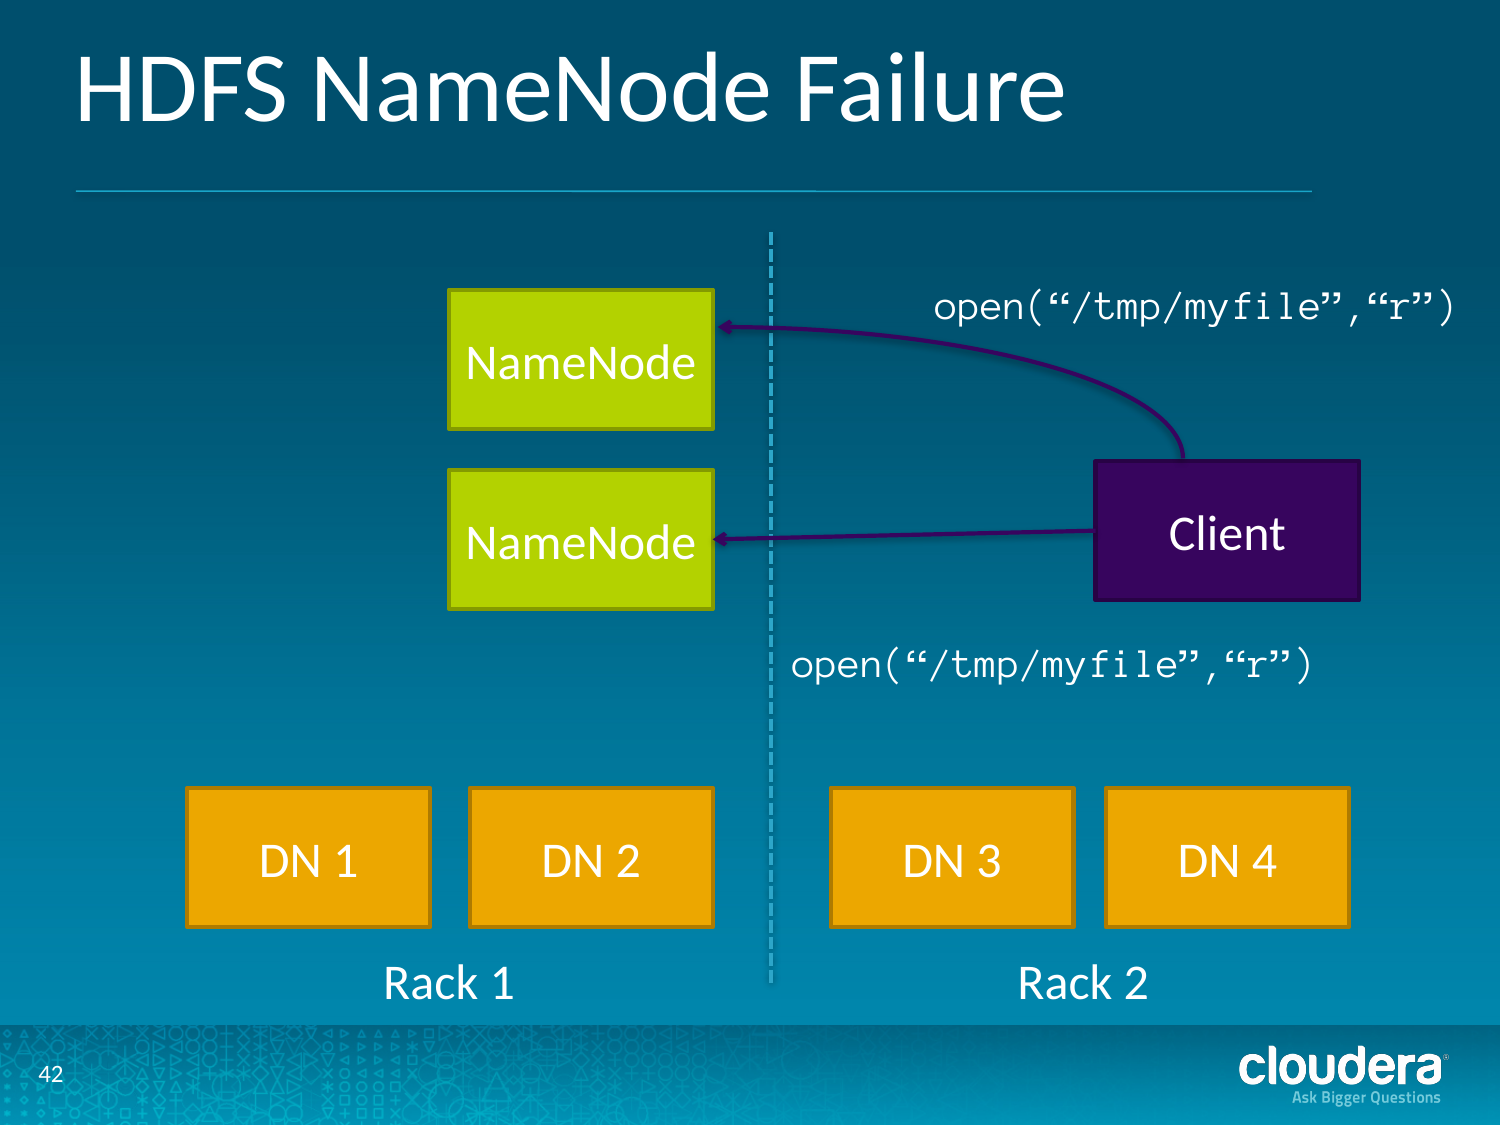

# HDFS NameNode Failure
open(“/tmp/myfile”,“r”)
NameNode

Client
NameNode
open(“/tmp/myfile”,“r”)
DN 1
DN 2
DN 3
DN 4
Rack 2
Rack 1
42